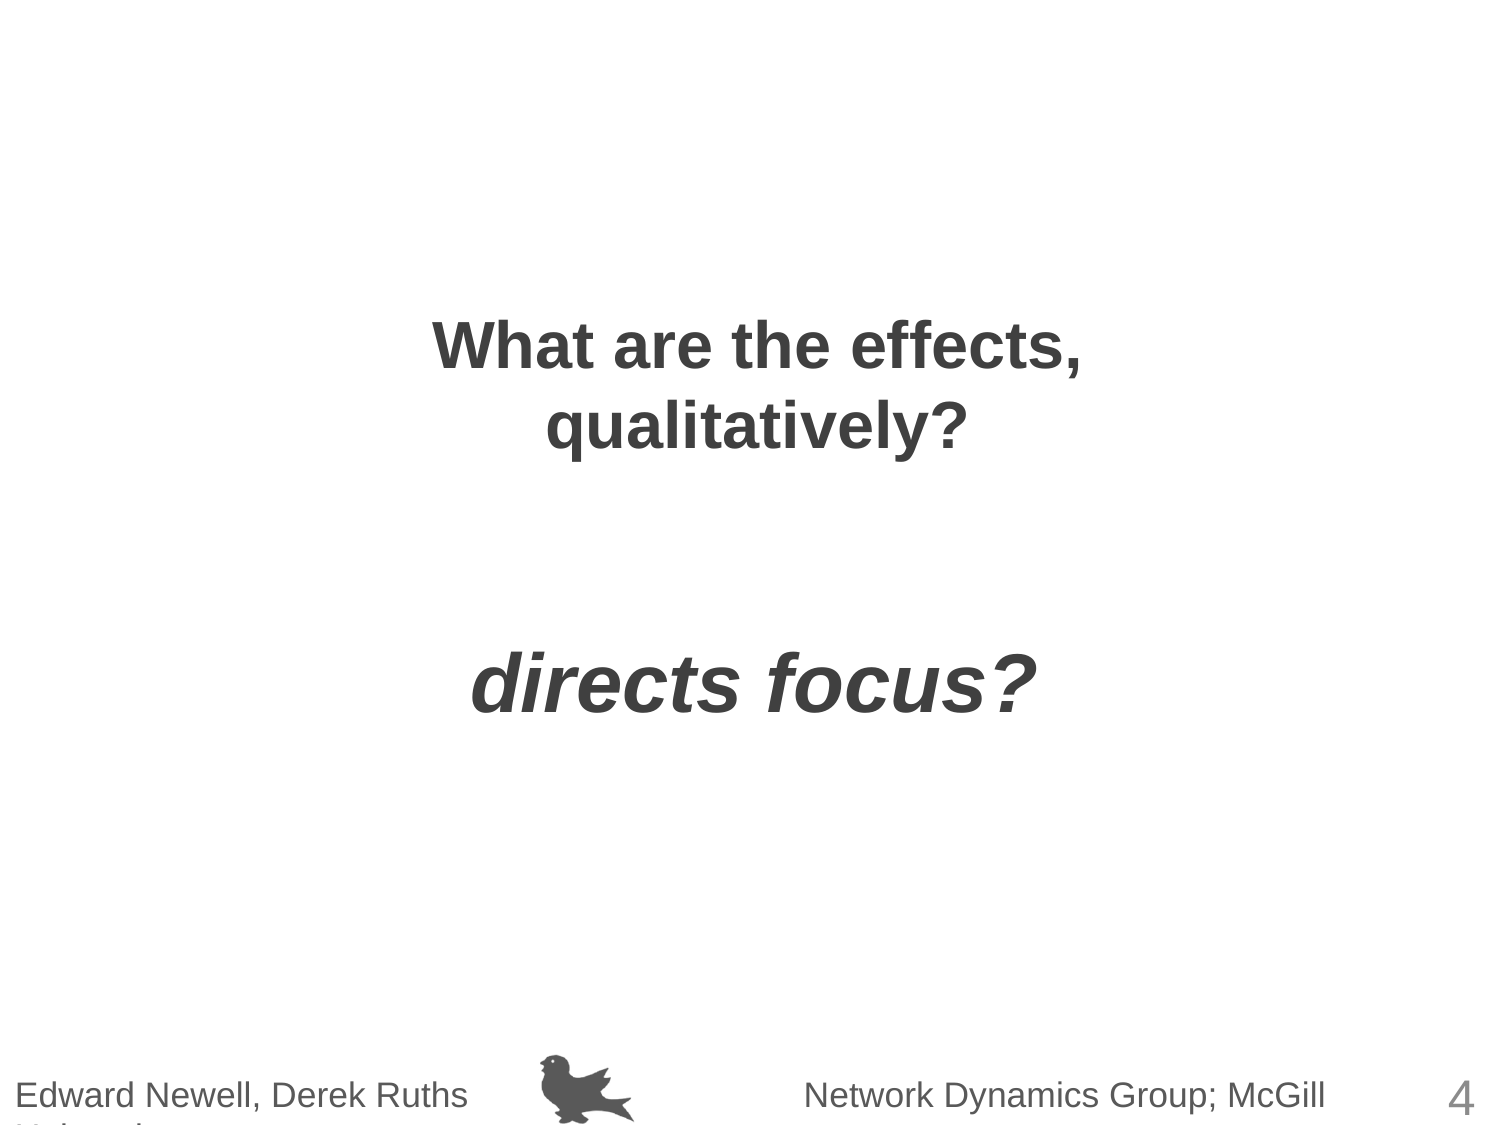

What are the effects, qualitatively?
directs focus?
41